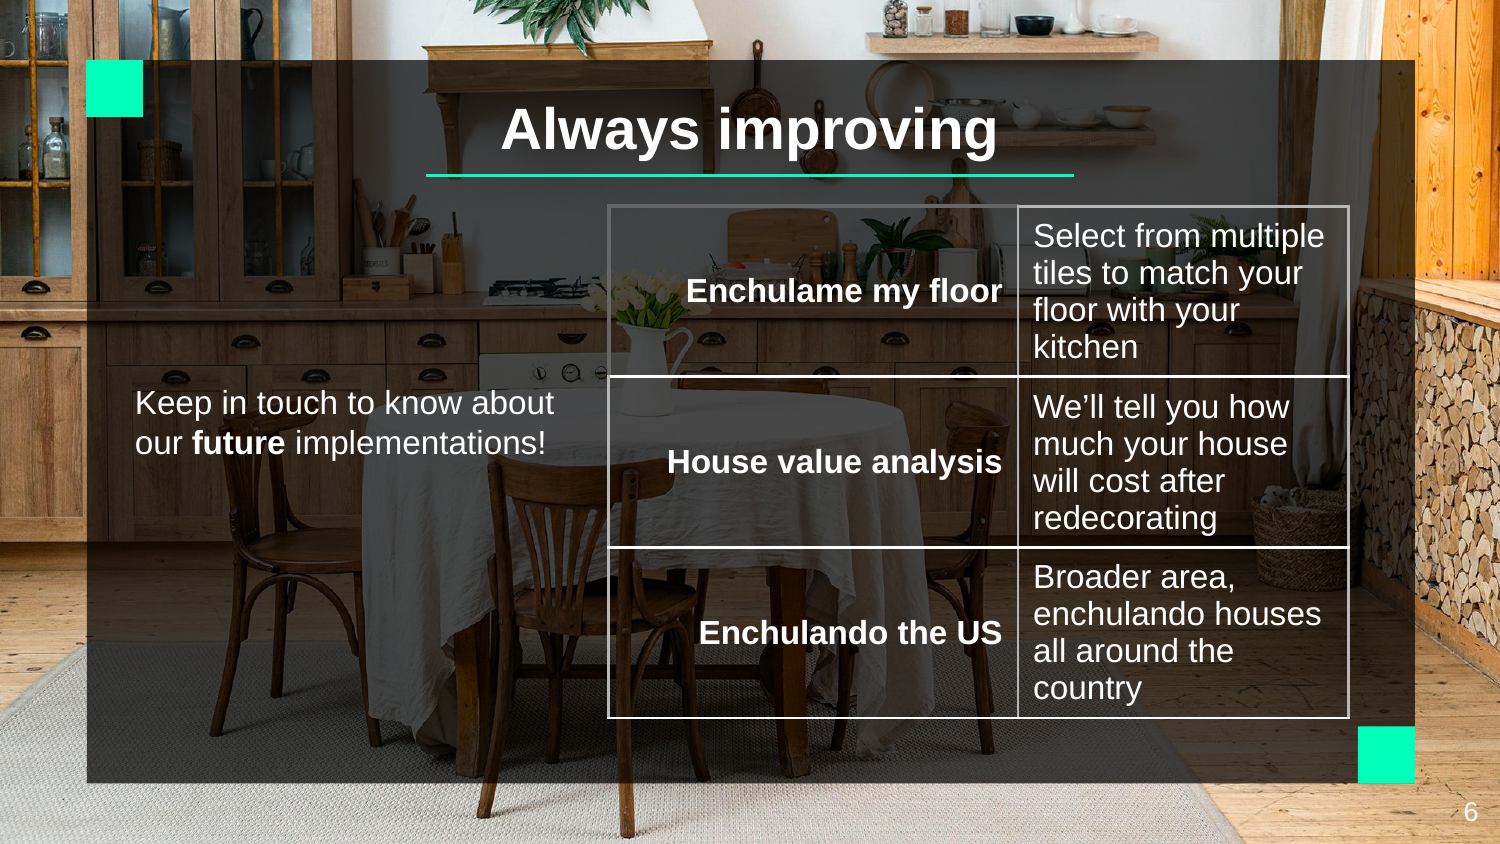

# Always improving
| Enchulame my floor | Select from multiple tiles to match your floor with your kitchen |
| --- | --- |
| House value analysis | We’ll tell you how much your house will cost after redecorating |
| Enchulando the US | Broader area, enchulando houses all around the country |
Keep in touch to know about our future implementations!

6